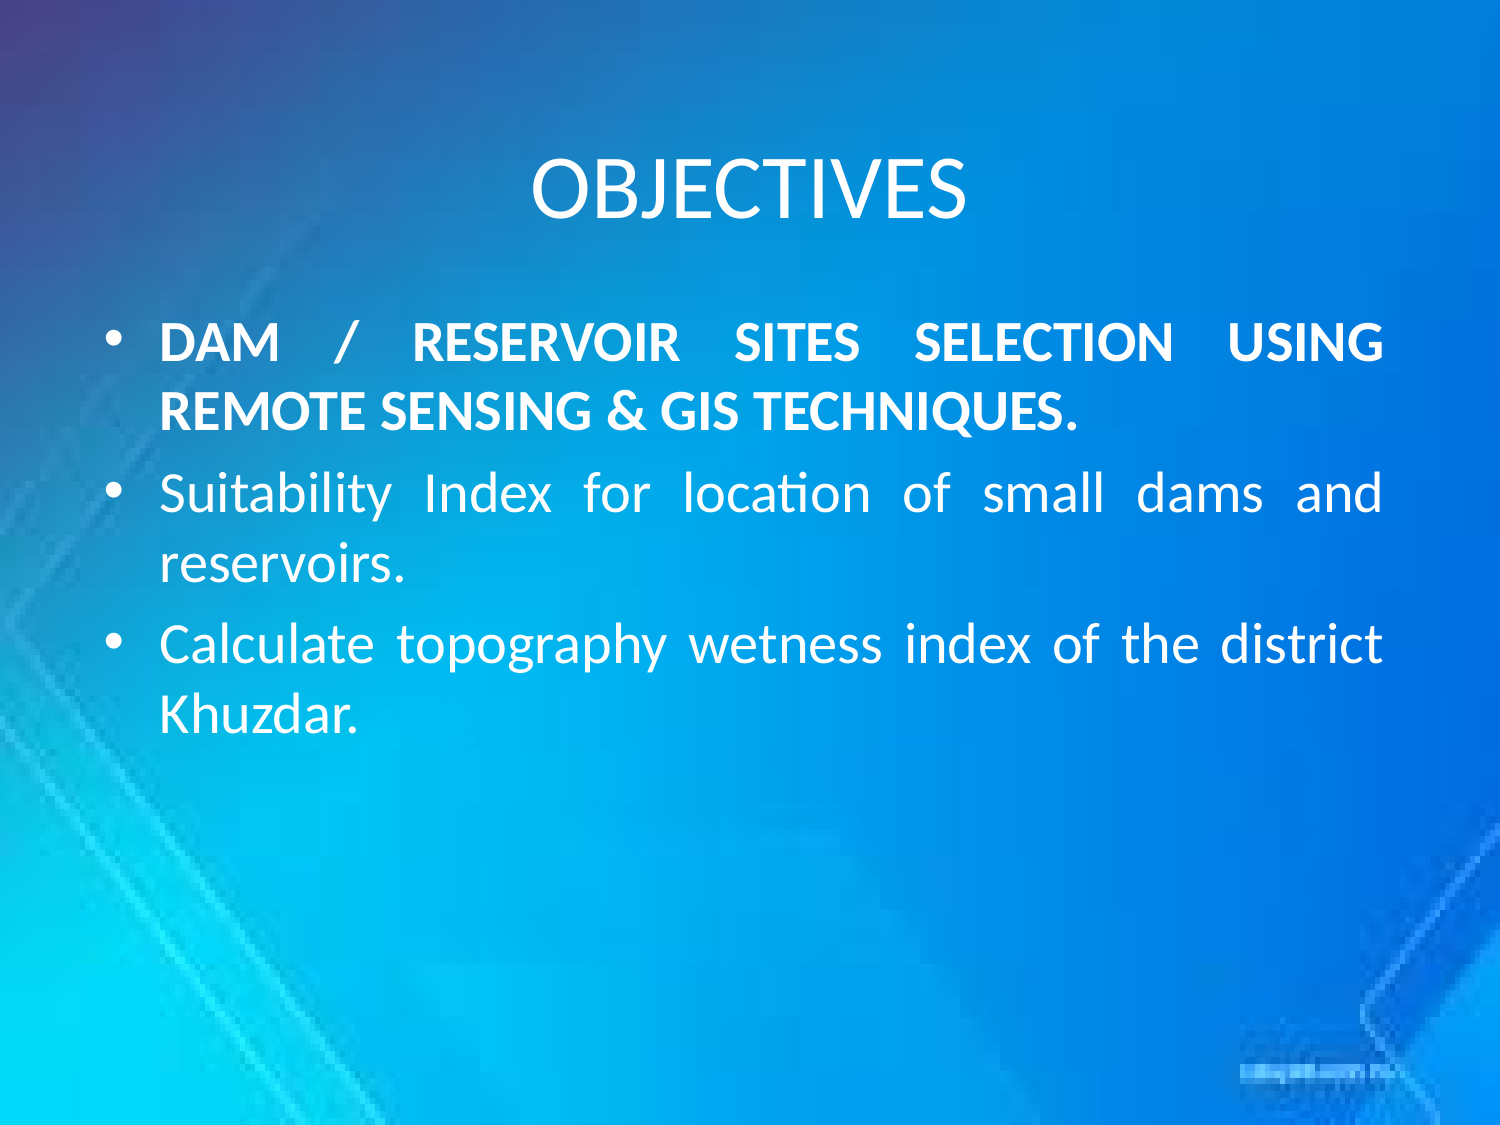

# OBJECTIVES
DAM / RESERVOIR SITES SELECTION USING REMOTE SENSING & GIS TECHNIQUES.
Suitability Index for location of small dams and reservoirs.
Calculate topography wetness index of the district Khuzdar.